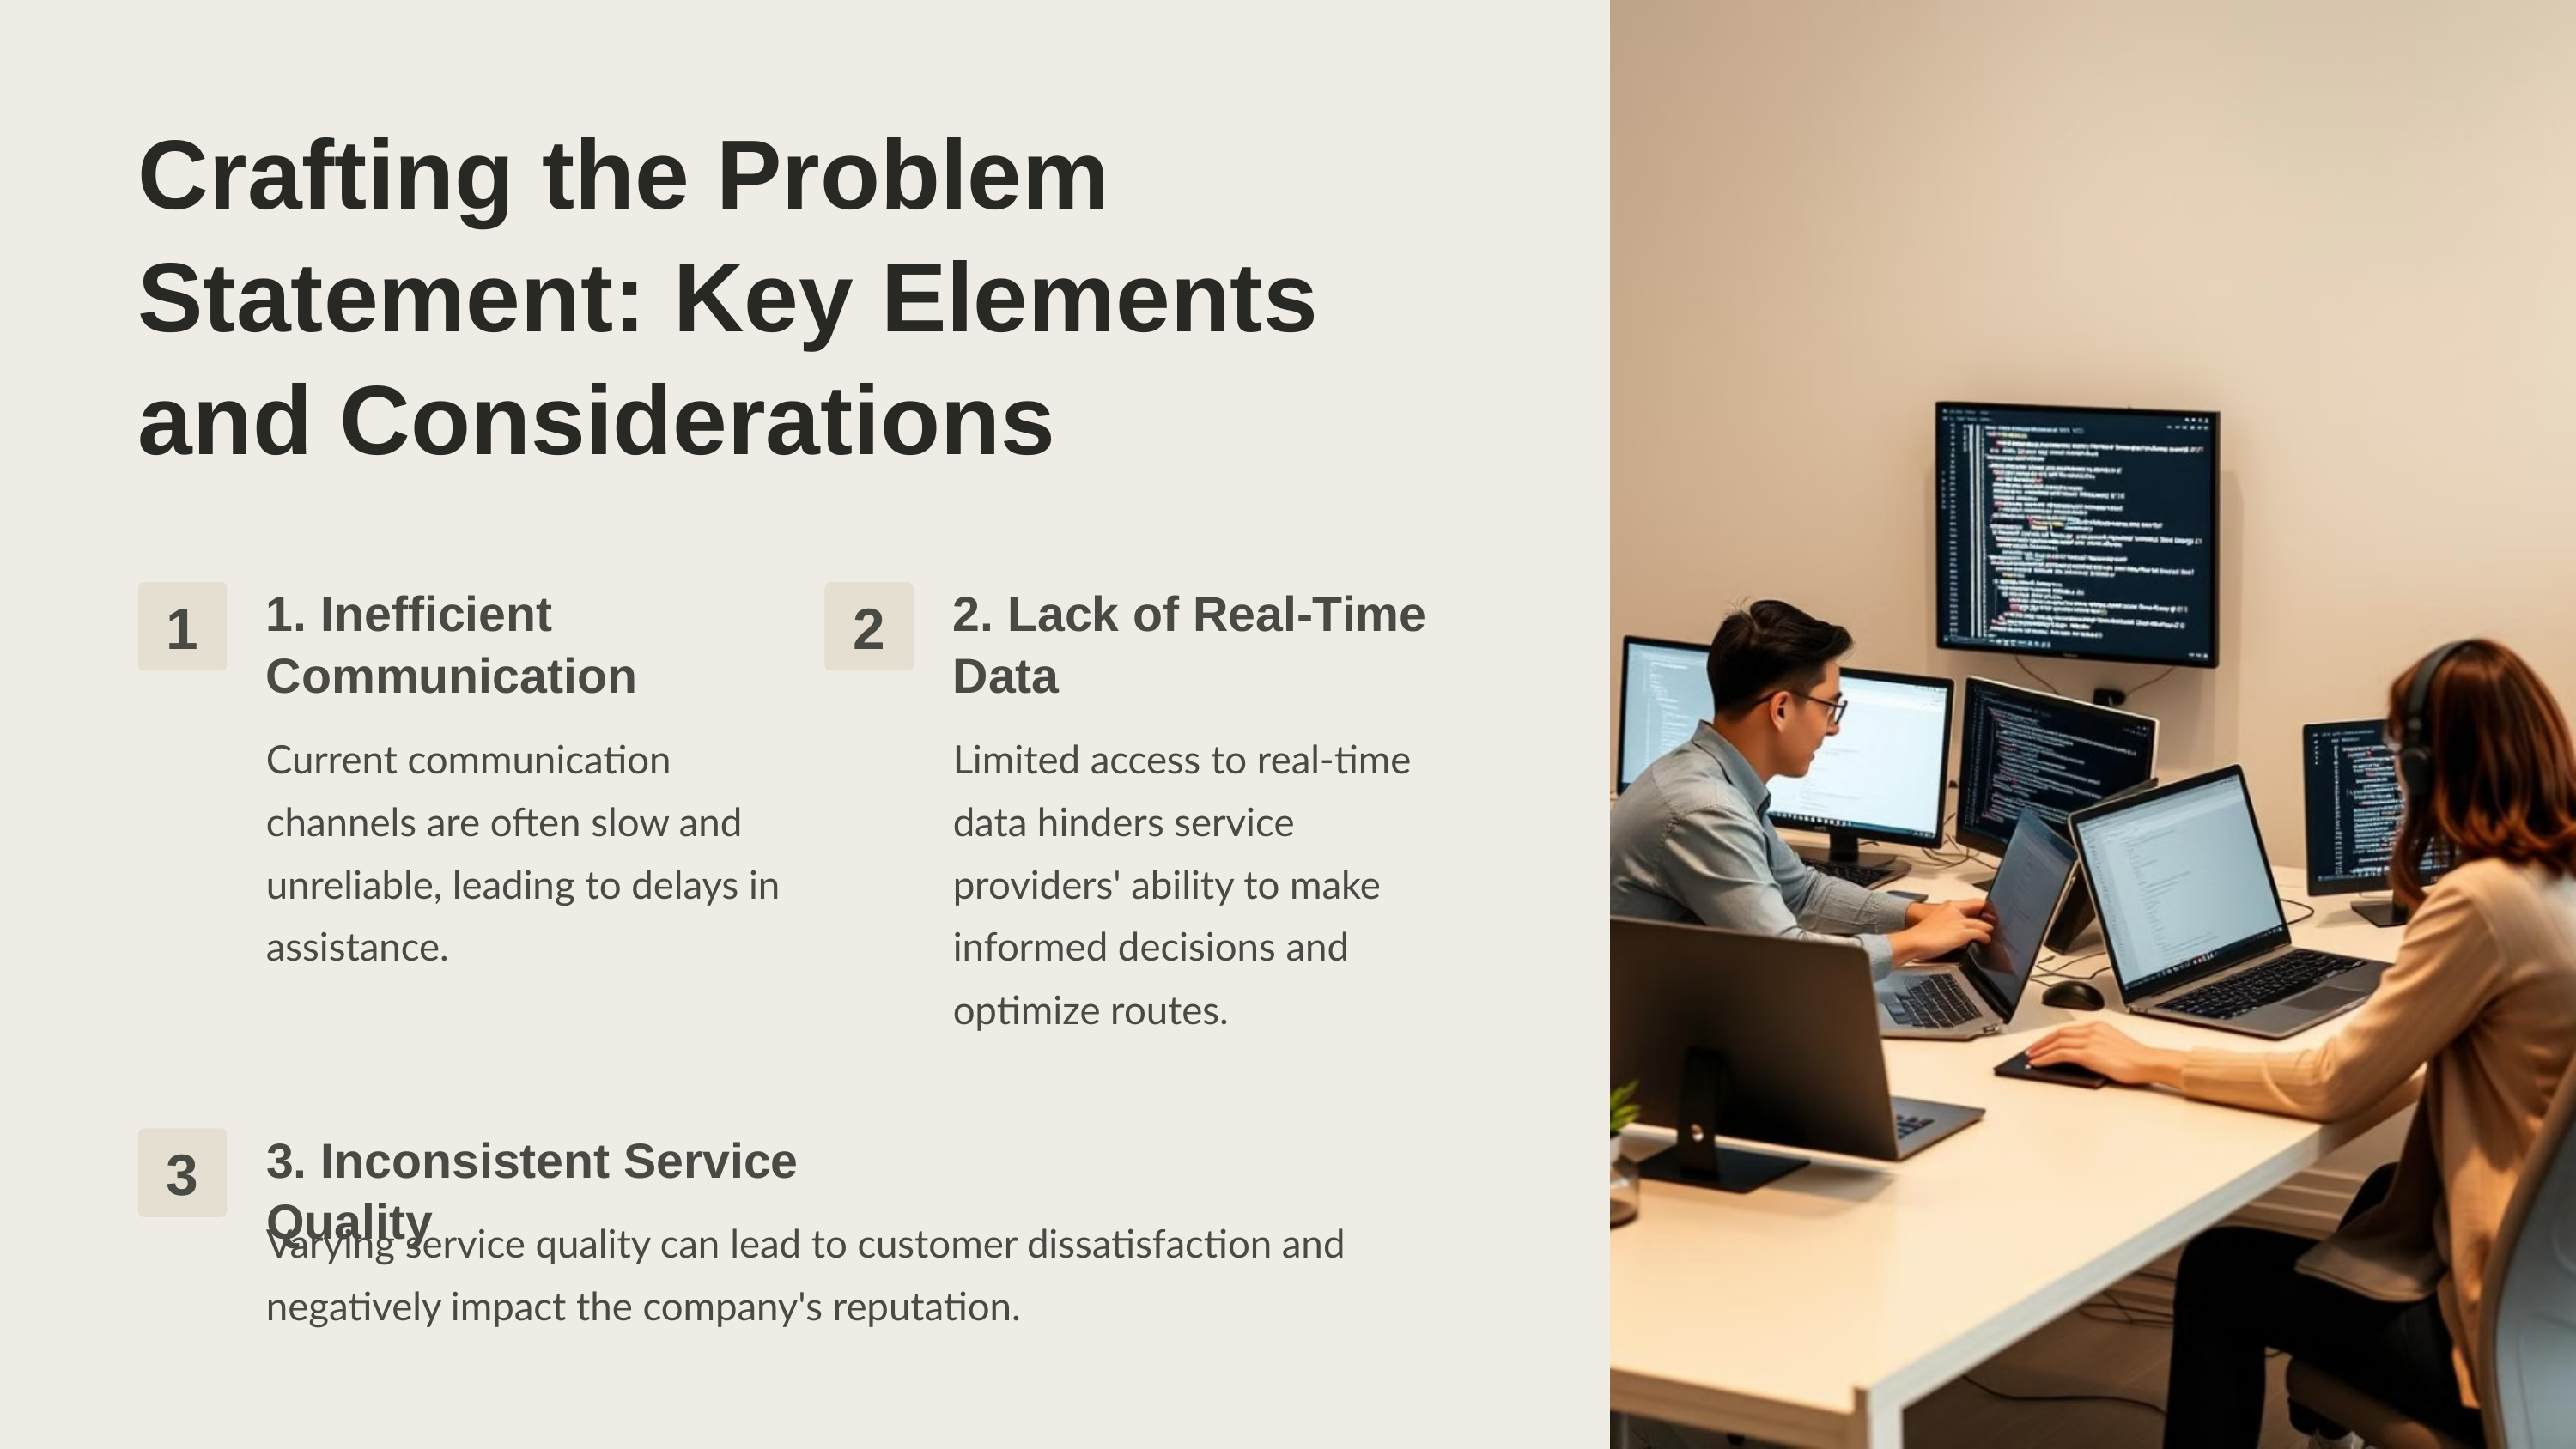

Crafting the Problem Statement: Key Elements and Considerations

1. Inefficient Communication

2. Lack of Real-Time Data

1

2

Current communication channels are often slow and unreliable, leading to delays in assistance.

Limited access to real-time data hinders service providers' ability to make informed decisions and optimize routes.

3. Inconsistent Service Quality

3

Varying service quality can lead to customer dissatisfaction and negatively impact the company's reputation.